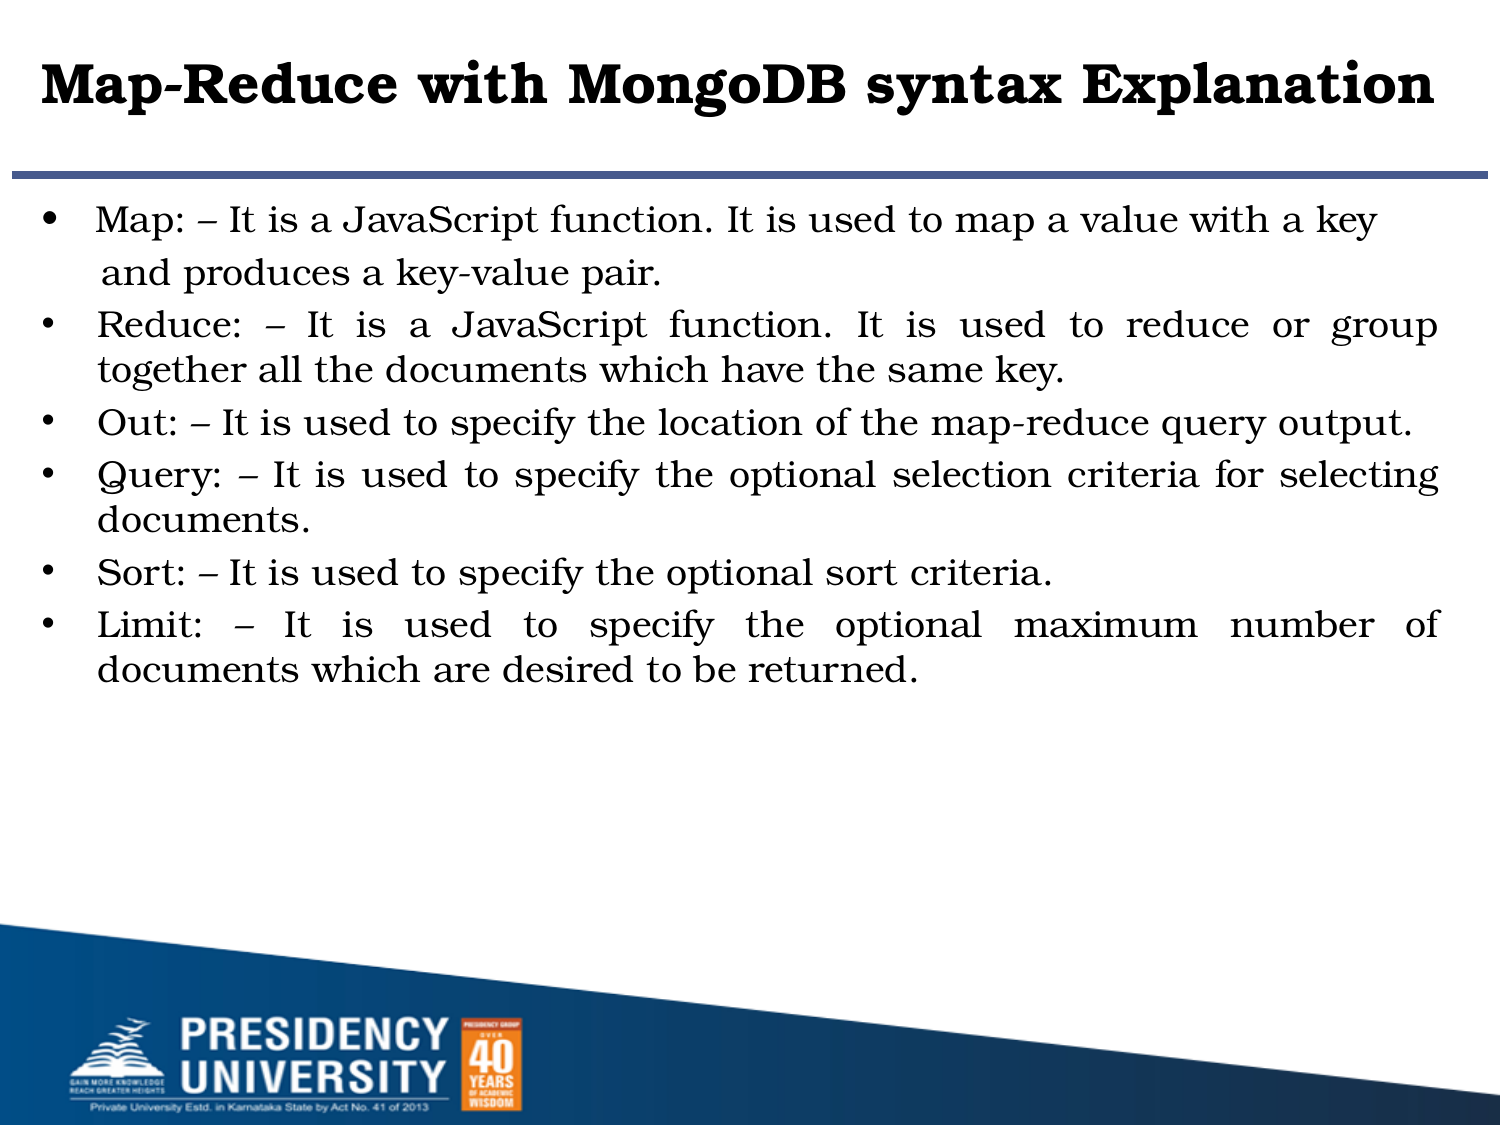

# Map-Reduce with MongoDB syntax Explanation
•   Map: – It is a JavaScript function. It is used to map a value with a key
     and produces a key-value pair.
Reduce: – It is a JavaScript function. It is used to reduce or group together all the documents which have the same key.
Out: – It is used to specify the location of the map-reduce query output.
Query: – It is used to specify the optional selection criteria for selecting documents.
Sort: – It is used to specify the optional sort criteria.
Limit: – It is used to specify the optional maximum number of documents which are desired to be returned.